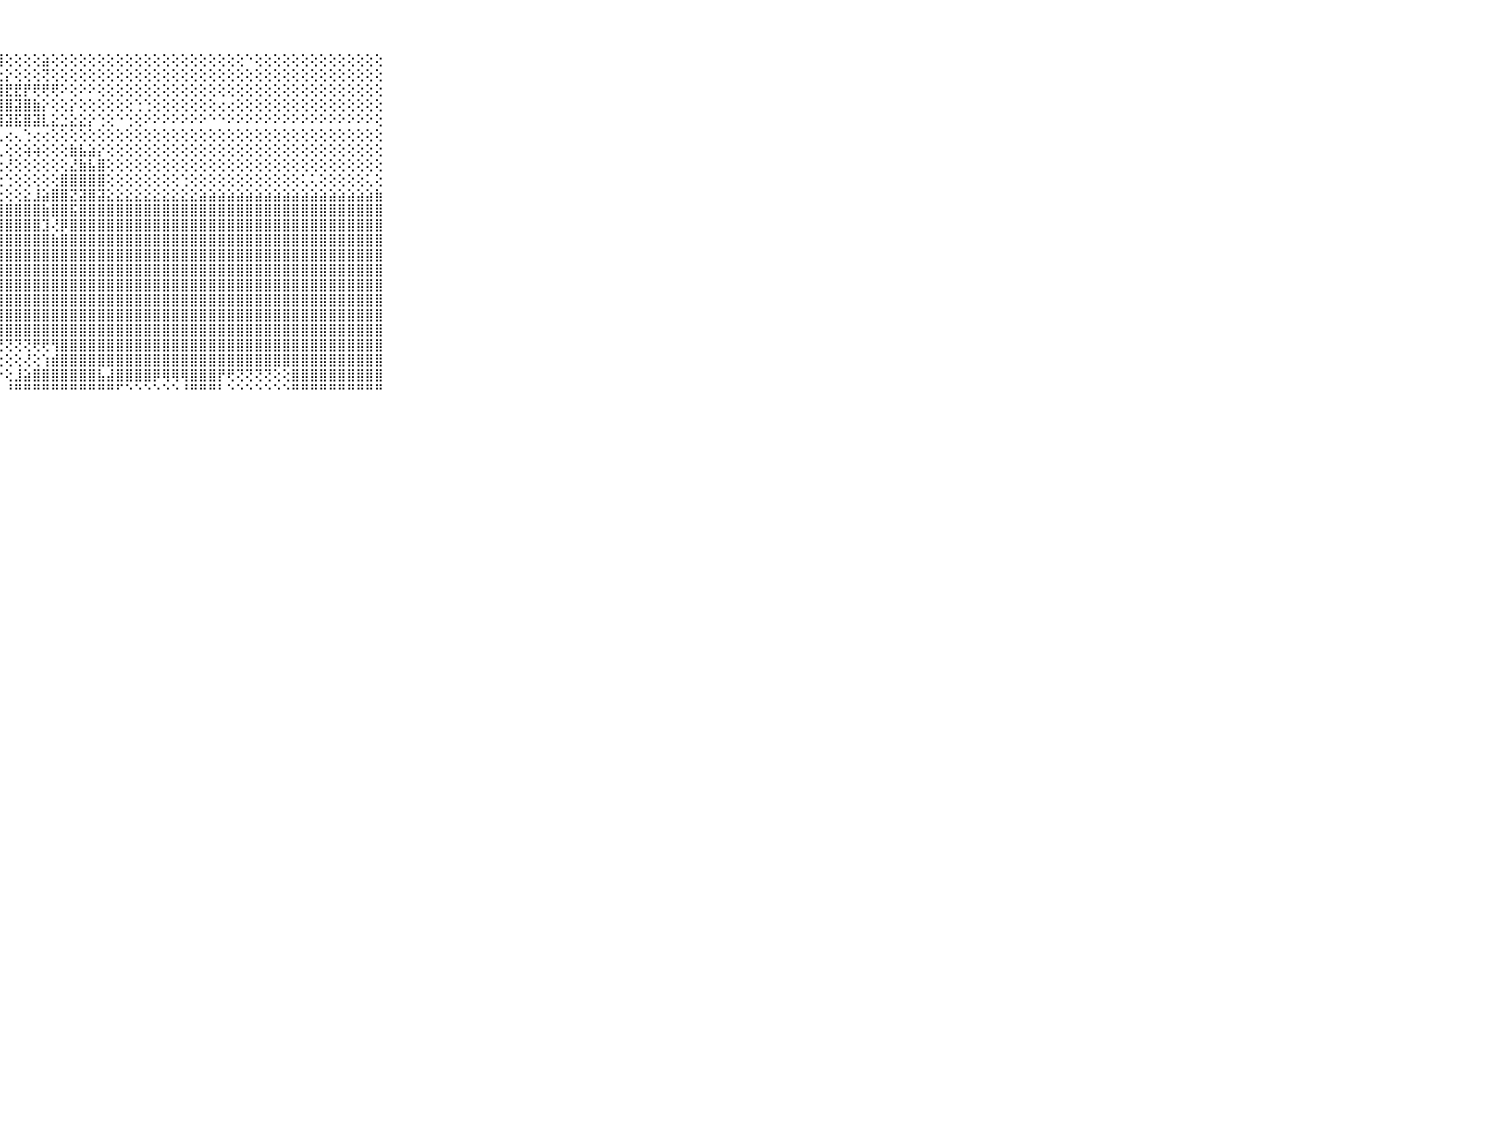

⠀⠀⠀⠀⠀⠀⠀⠀⠀⠀⠀⣾⣿⣿⣿⣿⣿⣿⣿⣿⣿⣿⣿⣿⣿⢿⢿⢿⢕⢕⢕⢕⣵⢕⢕⢕⢕⢕⢕⢕⢕⢕⢕⢕⢕⢕⢕⢕⢕⢕⢕⢕⢕⢕⠑⢕⢕⢕⢕⢕⢕⢕⢕⢕⢕⢕⢕⢕⢕⠀⠀⠀⠀⠀⠀⠀⠀⠀⠀⠀⠀
⠀⠀⠀⠀⠀⠀⠀⠀⠀⠀⠀⣿⣿⣿⣿⣿⣿⣿⣿⣿⣿⣿⣿⣏⣜⣕⣱⣕⡕⢕⢕⢕⢝⢕⢕⢕⢕⢕⢕⢕⢕⢕⢕⢕⢕⢕⢕⢕⢕⢕⢕⢕⢕⢕⢕⢕⢕⢕⢕⢕⢕⢕⢕⢕⢕⢕⢕⢕⢕⠀⠀⠀⠀⠀⠀⠀⠀⠀⠀⠀⠀
⠀⠀⠀⠀⠀⠀⠀⠀⠀⠀⠀⣾⡷⢷⣯⣽⣽⡽⢝⢝⢝⢕⢜⣿⣿⣷⣿⣿⣟⣟⡟⢟⢟⢟⠕⢕⠕⠕⢕⢕⢕⢕⢕⢕⢕⢕⢕⢕⢕⢕⢕⢕⢕⢕⢕⢕⢕⢕⢕⢕⢕⢕⢕⢕⢕⢕⢕⢕⢕⠀⠀⠀⠀⠀⠀⠀⠀⠀⠀⠀⠀
⠀⠀⠀⠀⠀⠀⠀⠀⠀⠀⠀⣿⣿⣿⣿⡷⢇⢔⢕⢕⢕⢕⣿⣿⣿⣿⣿⣿⣿⣽⣿⣷⡕⢕⢕⡕⢕⢕⢕⢕⢕⢕⢑⢑⢕⢕⢕⢕⢕⢕⢕⢔⢔⢕⢕⢕⢕⢕⢕⢕⢕⢕⢕⢕⢕⢕⢕⢕⢕⠀⠀⠀⠀⠀⠀⠀⠀⠀⠀⠀⠀
⠀⠀⠀⠀⠀⠀⠀⠀⠀⠀⠀⠿⠿⠷⠶⠴⠵⠵⢥⢥⢥⢵⢿⢽⣿⣿⣿⣿⣽⣯⣿⣽⣇⣕⣑⣕⣕⡕⢑⢕⠑⢑⢕⠕⠕⠕⠕⠕⠕⠕⠑⠑⠕⠕⠕⠕⠕⠕⠕⠕⠕⠕⠕⠕⠕⠕⠕⠕⢕⠀⠀⠀⠀⠀⠀⠀⠀⠀⠀⠀⠀
⠀⠀⠀⠀⠀⠀⠀⠀⠀⠀⠀⠀⠄⢀⢁⠅⠔⠕⢅⢕⢁⠐⢅⠕⢑⢅⢑⢅⢔⢄⢑⢔⢔⢕⢕⢕⢕⢕⢕⢕⢕⢕⢕⢕⢕⢕⢕⢕⢕⢕⢕⢕⢕⢕⢕⢕⢕⢕⢕⢕⢕⢕⢕⢕⢕⢕⢕⢕⢕⠀⠀⠀⠀⠀⠀⠀⠀⠀⠀⠀⠀
⠀⠀⠀⠀⠀⠀⠀⠀⠀⠀⠀⠄⢅⢅⢅⢅⢅⢅⢕⢅⢅⢅⢅⢅⢅⢅⢅⢅⢕⢕⢵⢵⢕⢕⢕⣷⣧⣵⡕⢕⢕⢕⢕⢕⢕⢕⢕⢕⢕⢕⢕⢕⢕⢕⢕⢕⢕⢕⢕⢕⢕⢕⢕⢕⢕⢕⢕⢕⢕⠀⠀⠀⠀⠀⠀⠀⠀⠀⠀⠀⠀
⠀⠀⠀⠀⠀⠀⠀⠀⠀⠀⠀⢑⣑⣕⣕⣕⢕⢕⢕⢕⢕⢕⢕⢕⣕⣕⣕⣕⢜⢕⢕⢕⢕⢕⢕⣜⣷⣧⣿⢕⢕⢕⢕⢕⢕⢕⢕⢕⢕⢕⢕⢕⢕⢕⢕⢕⢕⢕⢕⢕⢕⢕⢕⢕⢕⢕⢕⢕⢕⠀⠀⠀⠀⠀⠀⠀⠀⠀⠀⠀⠀
⠀⠀⠀⠀⠀⠀⠀⠀⠀⠀⠀⢙⢝⢝⢝⢝⢝⢝⢕⢕⢕⢕⢕⢕⢝⢝⢕⢕⢑⢕⢕⢕⢕⢕⣿⣿⣿⣿⣿⢕⢕⢕⢕⢕⢕⢕⢕⢑⢕⢕⢕⢕⢕⢕⢕⢕⢕⢕⢕⢕⢅⢅⢕⢕⢕⢕⢕⢅⢕⠀⠀⠀⠀⠀⠀⠀⠀⠀⠀⠀⠀
⠀⠀⠀⠀⠀⠀⠀⠀⠀⠀⠀⢔⢕⢕⢕⢕⢕⢕⢕⢕⢕⢕⢕⢕⢕⢕⢕⢕⢕⢕⣕⣸⣵⣿⣿⣝⣽⣿⣽⣕⣕⣕⣕⣕⣕⣕⣕⣕⣕⣵⣵⣵⣵⣵⣵⣵⣵⣵⣵⣵⣵⣵⣵⣵⣵⣵⣵⣵⣷⠀⠀⠀⠀⠀⠀⠀⠀⠀⠀⠀⠀
⠀⠀⠀⠀⠀⠀⠀⠀⠀⠀⠀⣿⣿⣿⣿⣿⣿⣿⣿⣿⣿⣿⣿⣿⣿⣿⣿⣿⣿⣿⣿⣿⣷⣿⣿⣯⣿⣿⣿⣿⣿⣿⣿⣿⣿⣿⣿⣿⣿⣿⣿⣿⣿⣿⣿⣿⣿⣿⣿⣿⣿⣿⣿⣿⣿⣿⣿⣿⣿⠀⠀⠀⠀⠀⠀⠀⠀⠀⠀⠀⠀
⠀⠀⠀⠀⠀⠀⠀⠀⠀⠀⠀⣿⣿⣿⣿⣿⣿⣿⣿⣿⣿⣿⣿⡏⢝⣻⣿⣿⣿⣿⣿⣿⣹⢜⡿⣿⣿⣿⣿⣿⣿⣿⣿⣿⣿⣿⣿⣿⣿⣿⣿⣿⣿⣿⣿⣿⣿⣿⣿⣿⣿⣿⣿⣿⣿⣿⣿⣿⣿⠀⠀⠀⠀⠀⠀⠀⠀⠀⠀⠀⠀
⠀⠀⠀⠀⠀⠀⠀⠀⠀⠀⠀⣽⣿⣿⣿⣿⣿⣿⣿⣿⣿⣿⣿⡇⢱⢿⣿⣿⣿⣿⣿⣿⣿⣷⣿⣿⣿⣿⣿⣿⣿⣿⣿⣿⣿⣿⣿⣿⣿⣿⣿⣿⣿⣿⣿⣿⣿⣿⣿⣿⣿⣿⣿⣿⣿⣿⣿⣿⣿⠀⠀⠀⠀⠀⠀⠀⠀⠀⠀⠀⠀
⠀⠀⠀⠀⠀⠀⠀⠀⠀⠀⠀⣾⣿⣿⣿⣿⣿⣿⣿⣿⣿⣿⣿⡇⢕⢾⣿⣿⣿⣿⣿⣿⣿⣿⣿⣿⣿⣿⣿⣿⣿⣿⣿⣿⣿⣿⣿⣿⣿⣿⣿⣿⣿⣿⣿⣿⣿⣿⣿⣿⣿⣿⣿⣿⣿⣿⣿⣿⣿⠀⠀⠀⠀⠀⠀⠀⠀⠀⠀⠀⠀
⠀⠀⠀⠀⠀⠀⠀⠀⠀⠀⠀⣿⣿⣿⣿⣿⣿⣿⣿⣿⣿⣿⣿⡇⢱⣿⣿⣿⣿⣿⣿⣿⣿⣿⣿⣿⣿⣿⣿⣿⣿⣿⣿⣿⣿⣿⣿⣿⣿⣿⣿⣿⣿⣿⣿⣿⣿⣿⣿⣿⣿⣿⣿⣿⣿⣿⣿⣿⣿⠀⠀⠀⠀⠀⠀⠀⠀⠀⠀⠀⠀
⠀⠀⠀⠀⠀⠀⠀⠀⠀⠀⠀⣿⣿⣿⣿⣿⣿⣿⣿⣿⣿⣿⣿⡇⢸⣿⣿⣿⣿⣿⣿⣿⣿⣿⣿⣿⣿⣿⣿⣿⣿⣿⣿⣿⣿⣿⣿⣿⣿⣿⣿⣿⣿⣿⣿⣿⣿⣿⣿⣿⣿⣿⣿⣿⣿⣿⣿⣿⣿⠀⠀⠀⠀⠀⠀⠀⠀⠀⠀⠀⠀
⠀⠀⠀⠀⠀⠀⠀⠀⠀⠀⠀⢸⣿⣿⣿⣿⣿⣿⣿⣿⣿⣿⣿⡇⢸⢿⣿⣿⣿⣿⣿⣿⣿⣿⣿⣿⣿⣿⣿⣿⣿⣿⣿⣿⣿⣿⣿⣿⣿⣿⣿⣿⣿⣿⣿⣿⣿⣿⣿⣿⣿⣿⣿⣿⣿⣿⣿⣿⣿⠀⠀⠀⠀⠀⠀⠀⠀⠀⠀⠀⠀
⠀⠀⠀⠀⠀⠀⠀⠀⠀⠀⠀⣾⣿⣿⣿⣿⣿⣿⣿⣿⣿⣿⣿⡇⢕⢸⣿⣿⣿⣿⣿⣿⣿⣿⣿⣿⣿⣿⣿⣿⣿⣿⣿⣿⣿⣿⣿⣿⣿⣿⣿⣿⣿⣿⣿⣿⣿⣿⣿⣿⣿⣿⣿⣿⣿⣿⣿⣿⣿⠀⠀⠀⠀⠀⠀⠀⠀⠀⠀⠀⠀
⠀⠀⠀⠀⠀⠀⠀⠀⠀⠀⠀⢹⣿⣿⣿⣿⣿⣿⣿⣿⣿⣿⣿⡇⢕⢸⣿⣿⣿⣿⣿⣿⣿⣿⣿⣿⣿⣿⣿⣿⣿⣿⣿⣿⣿⣿⣿⣿⣿⣿⣿⣿⣿⣿⣿⣿⣿⣿⣿⣿⣿⣿⣿⣿⣿⣿⣿⣿⣿⠀⠀⠀⠀⠀⠀⠀⠀⠀⠀⠀⠀
⠀⠀⠀⠀⠀⠀⠀⠀⠀⠀⠀⢸⣿⣿⣿⣿⣿⣿⣟⣿⣿⣿⣿⣧⣵⣼⢝⢝⢝⢝⢝⢟⢟⢻⣿⣿⣿⣿⣿⣿⣿⣿⣿⣿⣿⣿⣿⣿⣿⣿⣿⣿⣿⣿⣿⣿⣿⣿⣿⣿⣿⣿⣿⣿⣿⣿⣿⣿⣿⠀⠀⠀⠀⠀⠀⠀⠀⠀⠀⠀⠀
⠀⠀⠀⠀⠀⠀⠀⠀⠀⠀⠀⣾⣿⣿⣿⣿⣿⣿⣟⣿⣿⣿⣟⣿⣿⣿⡇⢕⢕⢕⢜⢕⢱⣾⣿⣿⣿⣿⣿⣿⣿⣿⣿⣿⣿⣿⣿⣿⣿⣿⣿⣿⣿⣿⣿⣿⣿⣿⣿⣿⣿⣿⣿⣿⣿⣿⣿⣿⣿⠀⠀⠀⠀⠀⠀⠀⠀⠀⠀⠀⠀
⠀⠀⠀⠀⠀⠀⠀⠀⠀⠀⠀⣿⣿⣿⣿⣿⣿⣿⡿⢻⣿⣿⣱⣿⣿⣿⣿⡕⢕⣸⣵⣿⣿⣿⣿⣿⣿⣿⣧⣼⣿⣿⣿⣿⡿⢿⢿⢿⣿⣿⣿⡟⢟⢝⢝⢝⢝⢕⢕⣿⣿⣿⣿⣿⣿⣿⣿⣿⣿⠀⠀⠀⠀⠀⠀⠀⠀⠀⠀⠀⠀
⠀⠀⠀⠀⠀⠀⠀⠀⠀⠀⠀⠛⠛⠛⠛⠛⠛⠛⠃⠚⠛⠛⠓⠛⠛⠛⠛⠃⠘⠛⠛⠛⠛⠛⠛⠛⠛⠛⠛⠛⠋⠑⠑⠑⠑⠑⠑⠘⠛⠛⠛⠃⠑⠑⠑⠑⠑⠑⠑⠛⠛⠛⠛⠛⠛⠛⠛⠛⠛⠀⠀⠀⠀⠀⠀⠀⠀⠀⠀⠀⠀